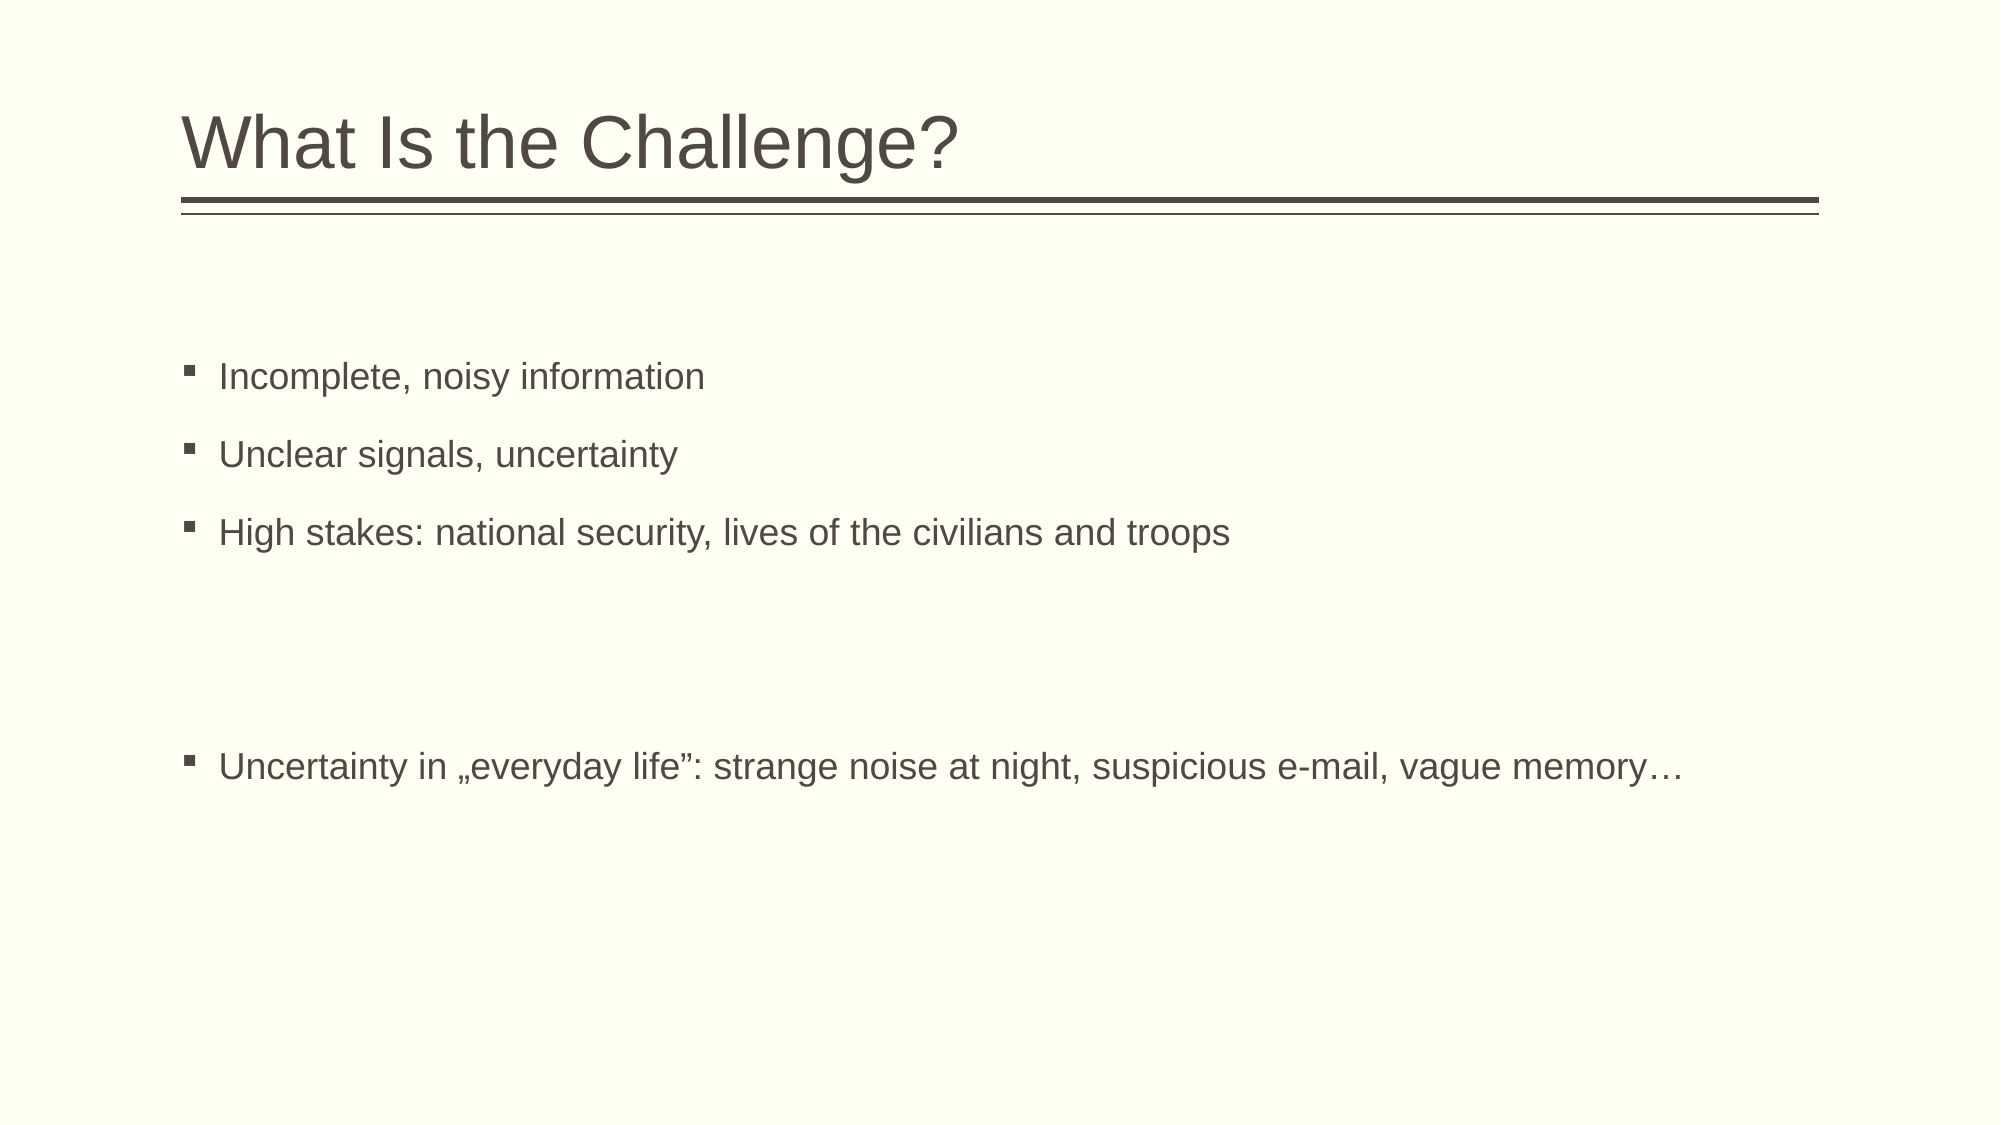

# What Is the Challenge?

Incomplete, noisy information
Unclear signals, uncertainty
High stakes: national security, lives of the civilians and troops

Uncertainty in „everyday life”: strange noise at night, suspicious e-mail, vague memory…